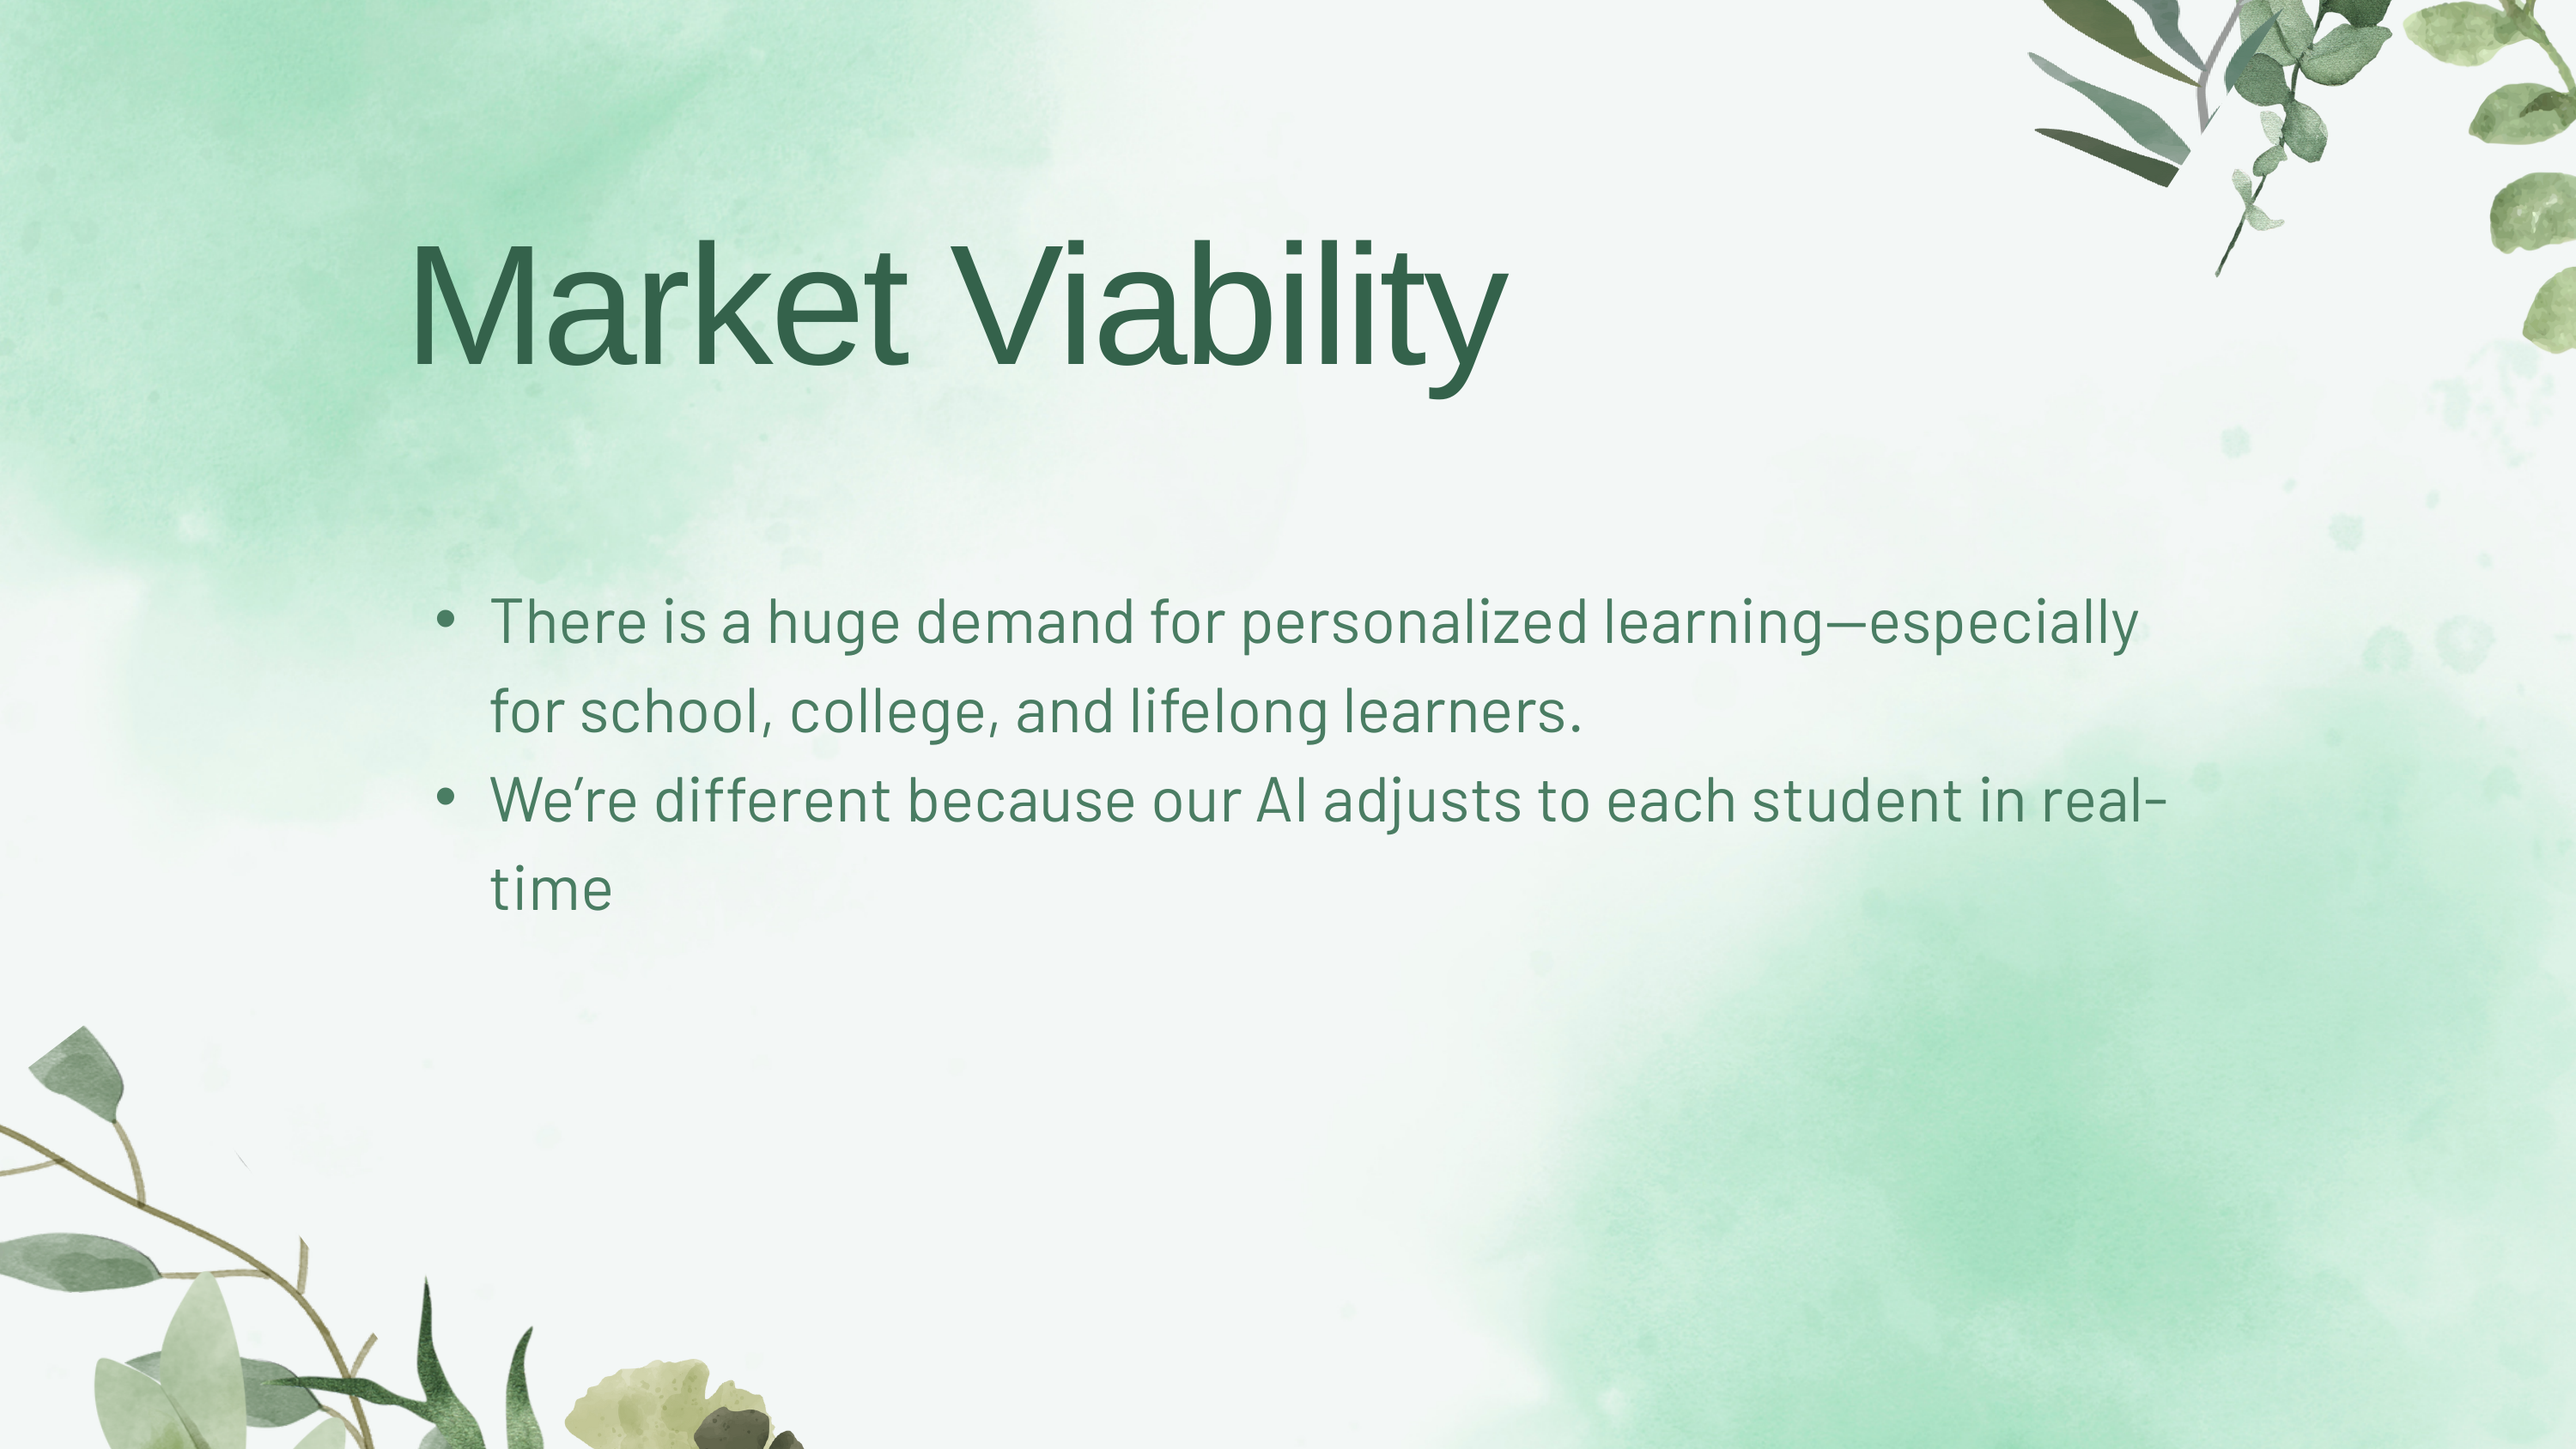

Market Viability
There is a huge demand for personalized learning—especially for school, college, and lifelong learners.
We’re different because our AI adjusts to each student in real-time